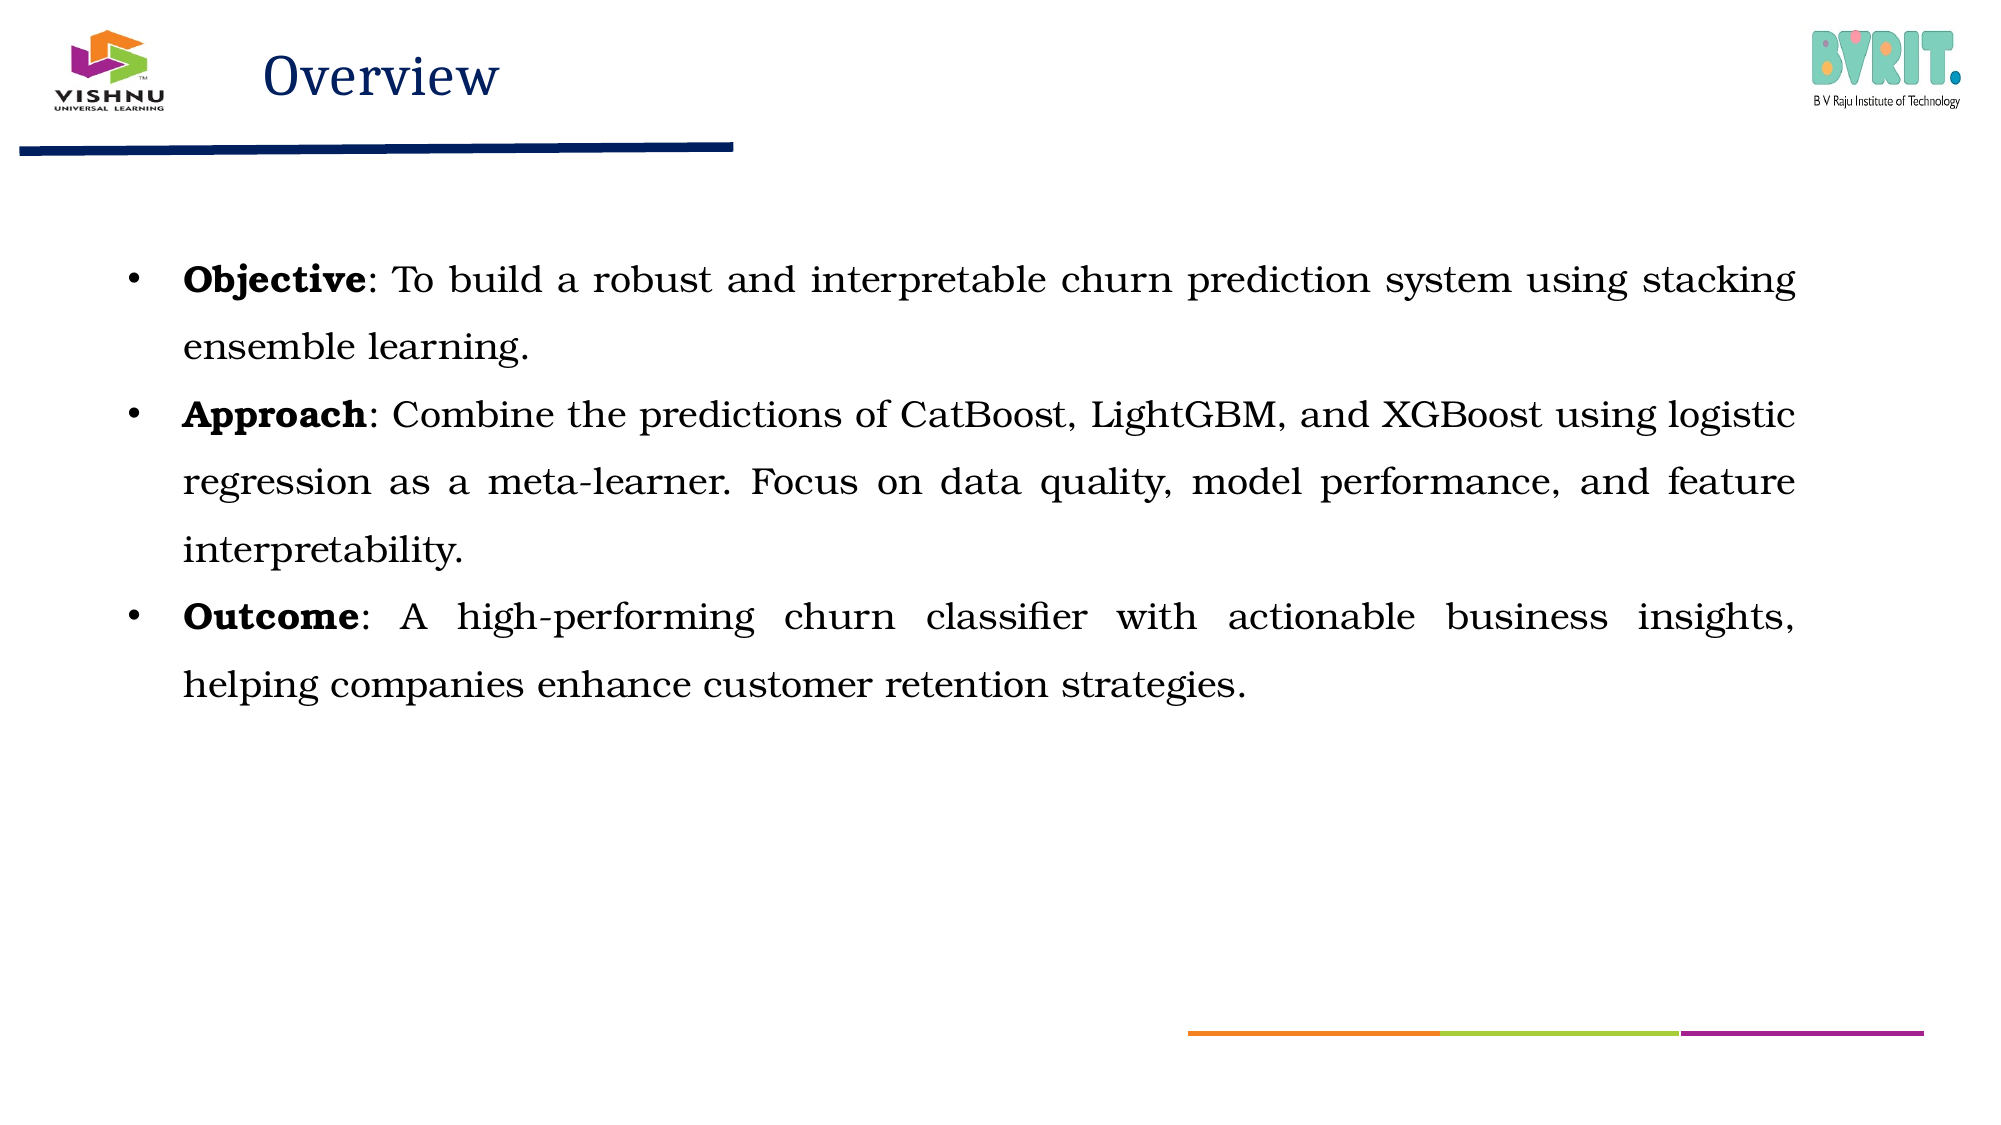

# Overview
Objective: To build a robust and interpretable churn prediction system using stacking ensemble learning.
Approach: Combine the predictions of CatBoost, LightGBM, and XGBoost using logistic regression as a meta-learner. Focus on data quality, model performance, and feature interpretability.
Outcome: A high-performing churn classifier with actionable business insights, helping companies enhance customer retention strategies.